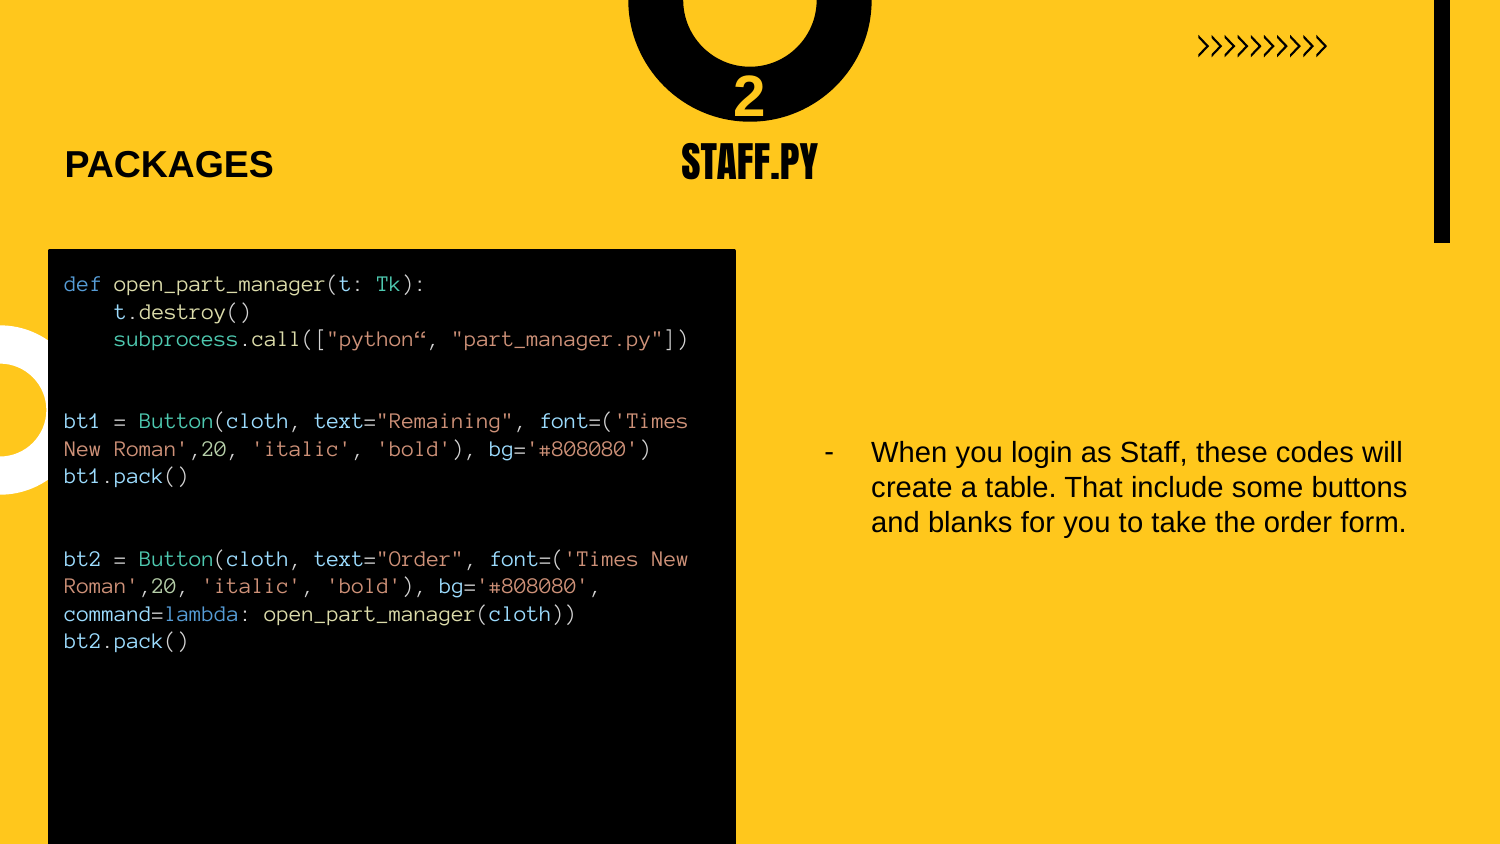

2
# STAFF.PY
PACKAGES

def open_part_manager(t: Tk):
    t.destroy()
    subprocess.call(["python“, "part_manager.py"])

bt1 = Button(cloth, text="Remaining", font=('Times New Roman',20, 'italic', 'bold'), bg='#808080')
bt1.pack()
bt2 = Button(cloth, text="Order", font=('Times New Roman',20, 'italic', 'bold'), bg='#808080', command=lambda: open_part_manager(cloth))
bt2.pack()

When you login as Staff, these codes will create a table. That include some buttons and blanks for you to take the order form.